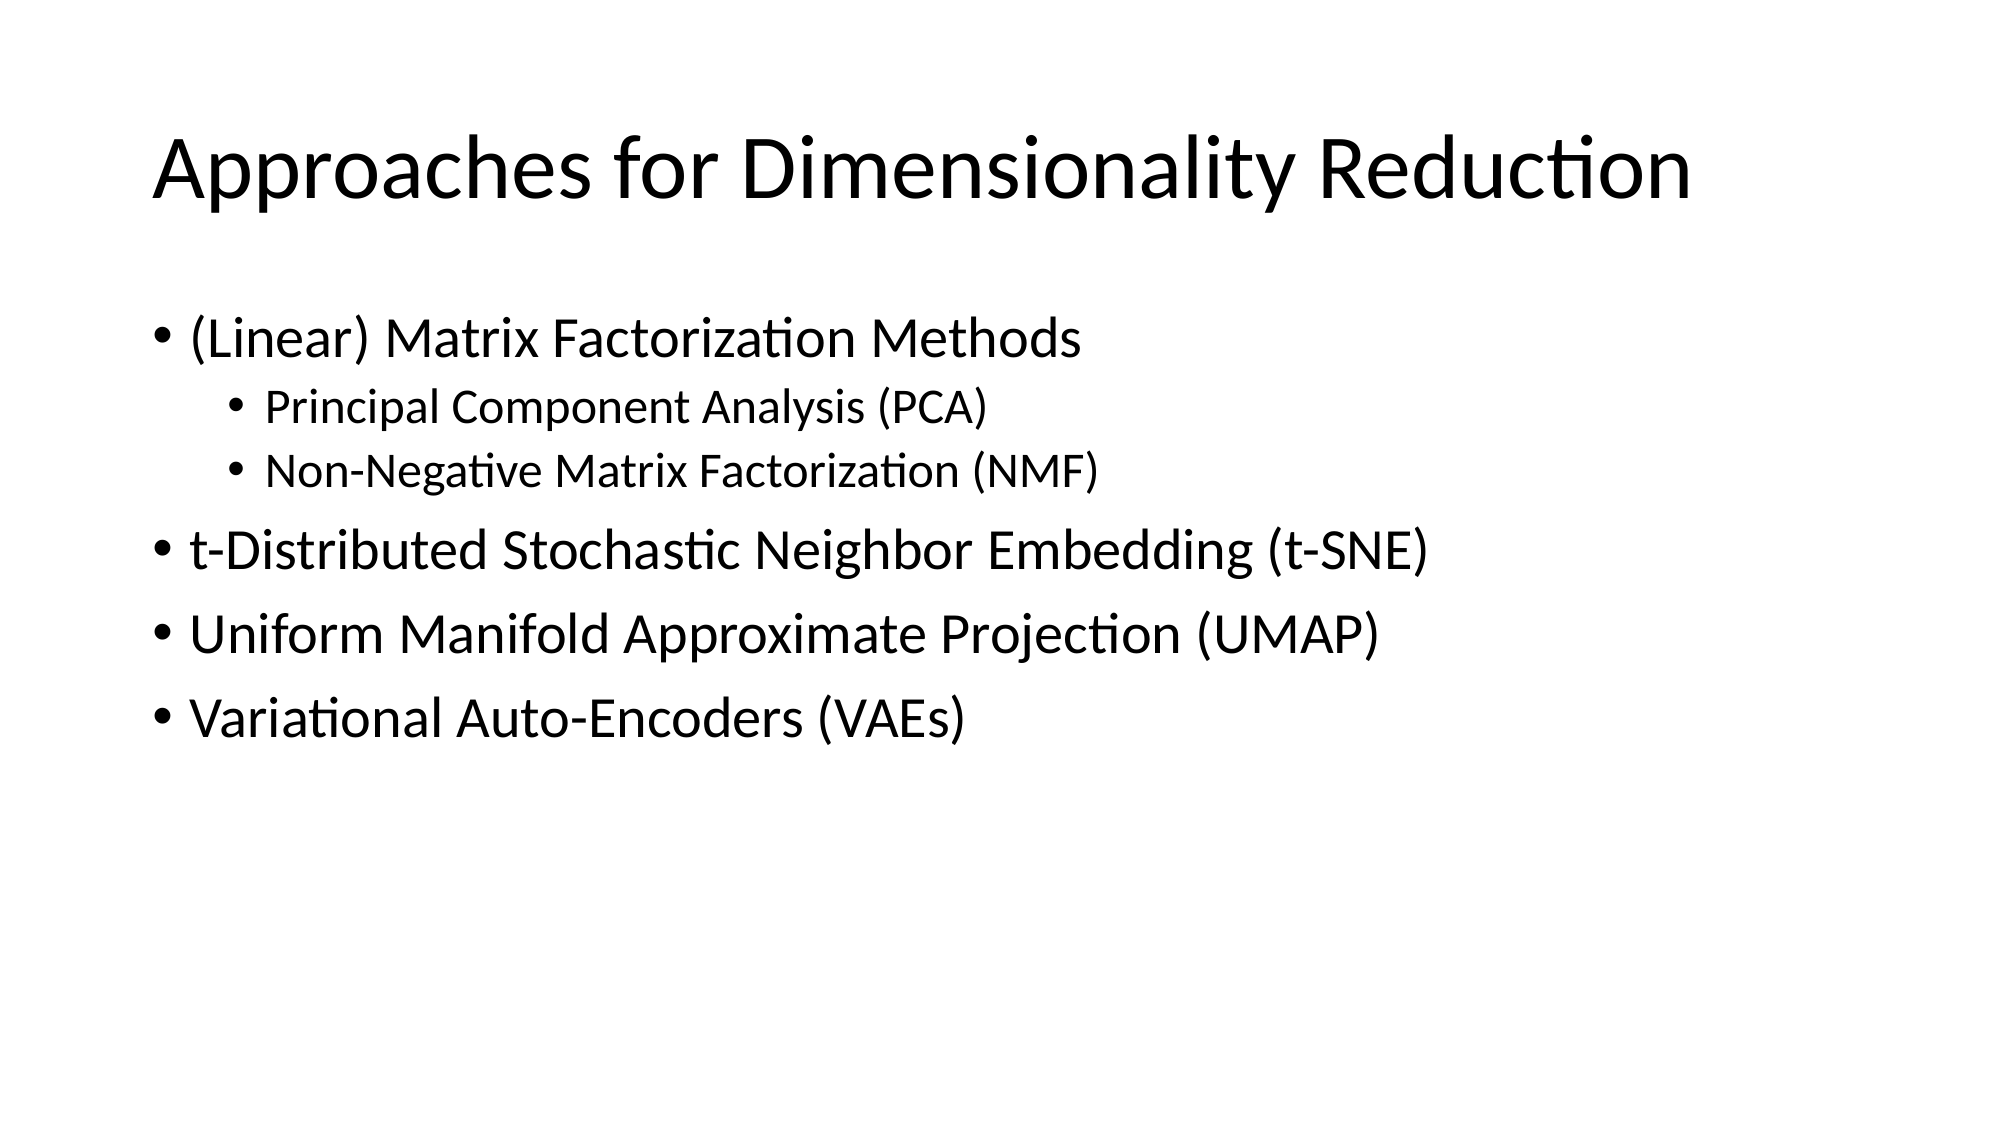

# Approaches for Dimensionality Reduction
(Linear) Matrix Factorization Methods
Principal Component Analysis (PCA)
Non-Negative Matrix Factorization (NMF)
t-Distributed Stochastic Neighbor Embedding (t-SNE)
Uniform Manifold Approximate Projection (UMAP)
Variational Auto-Encoders (VAEs)